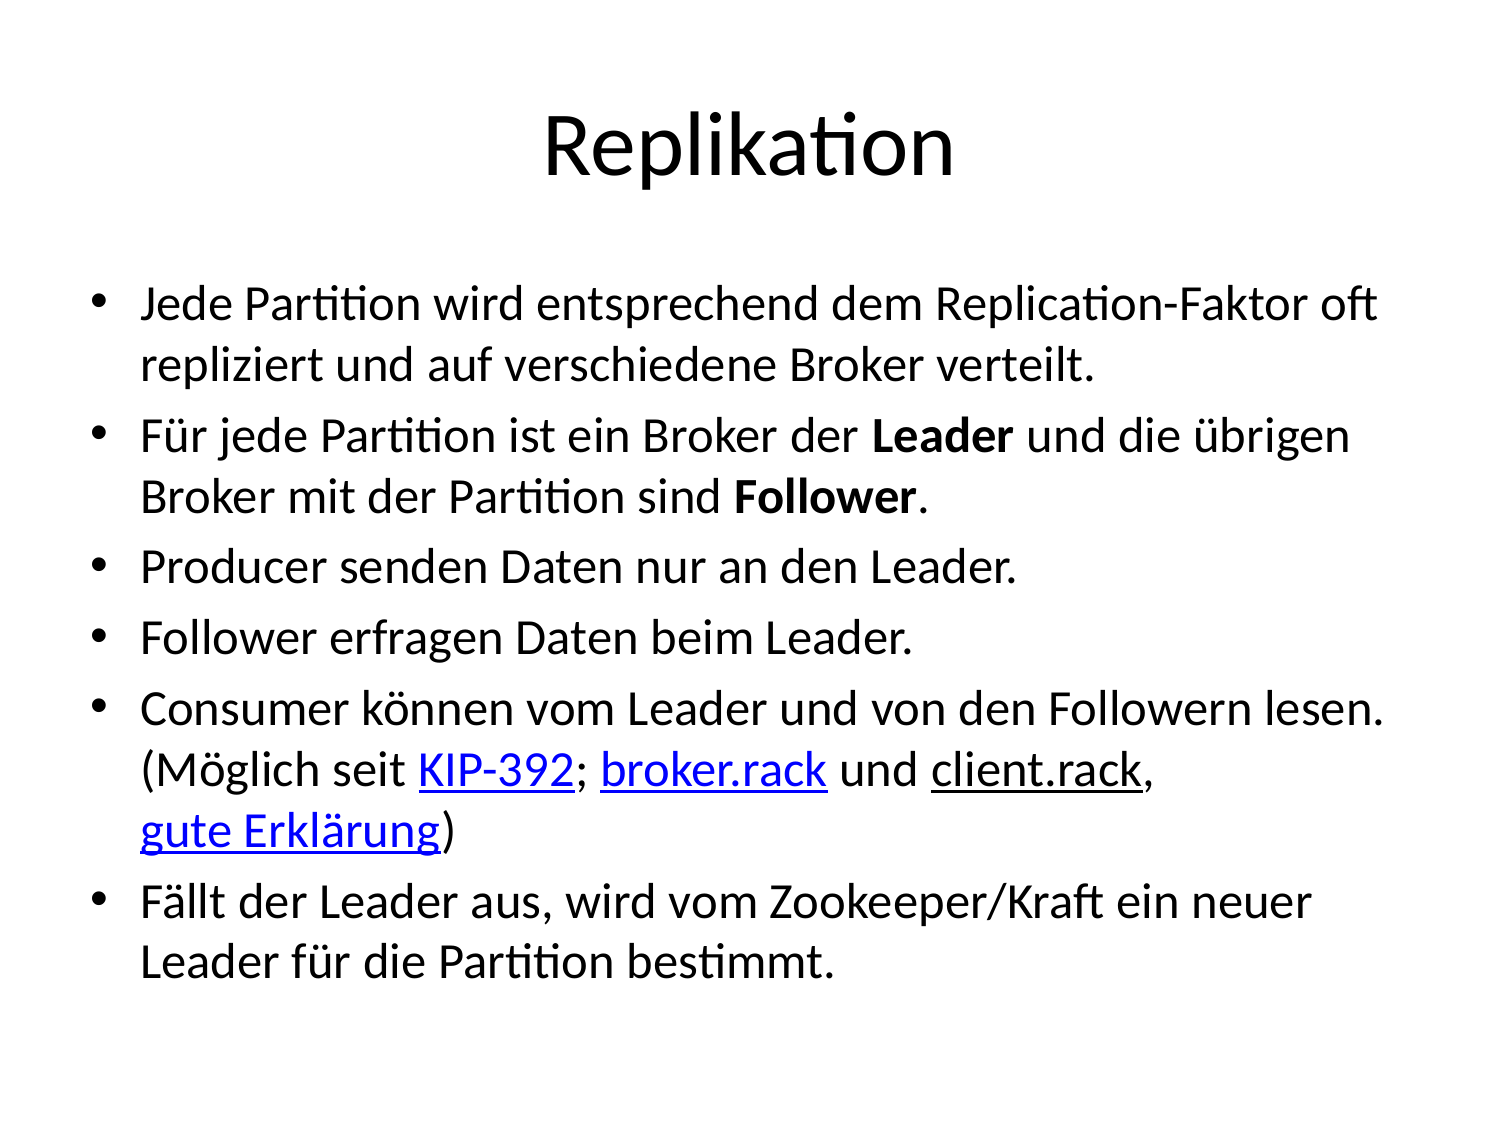

# Replikation
Jede Partition wird entsprechend dem Replication-Faktor oft repliziert und auf verschiedene Broker verteilt.
Für jede Partition ist ein Broker der Leader und die übrigen Broker mit der Partition sind Follower.
Producer senden Daten nur an den Leader.
Follower erfragen Daten beim Leader.
Consumer können vom Leader und von den Followern lesen. (Möglich seit KIP-392; broker.rack und client.rack, gute Erklärung)
Fällt der Leader aus, wird vom Zookeeper/Kraft ein neuer Leader für die Partition bestimmt.